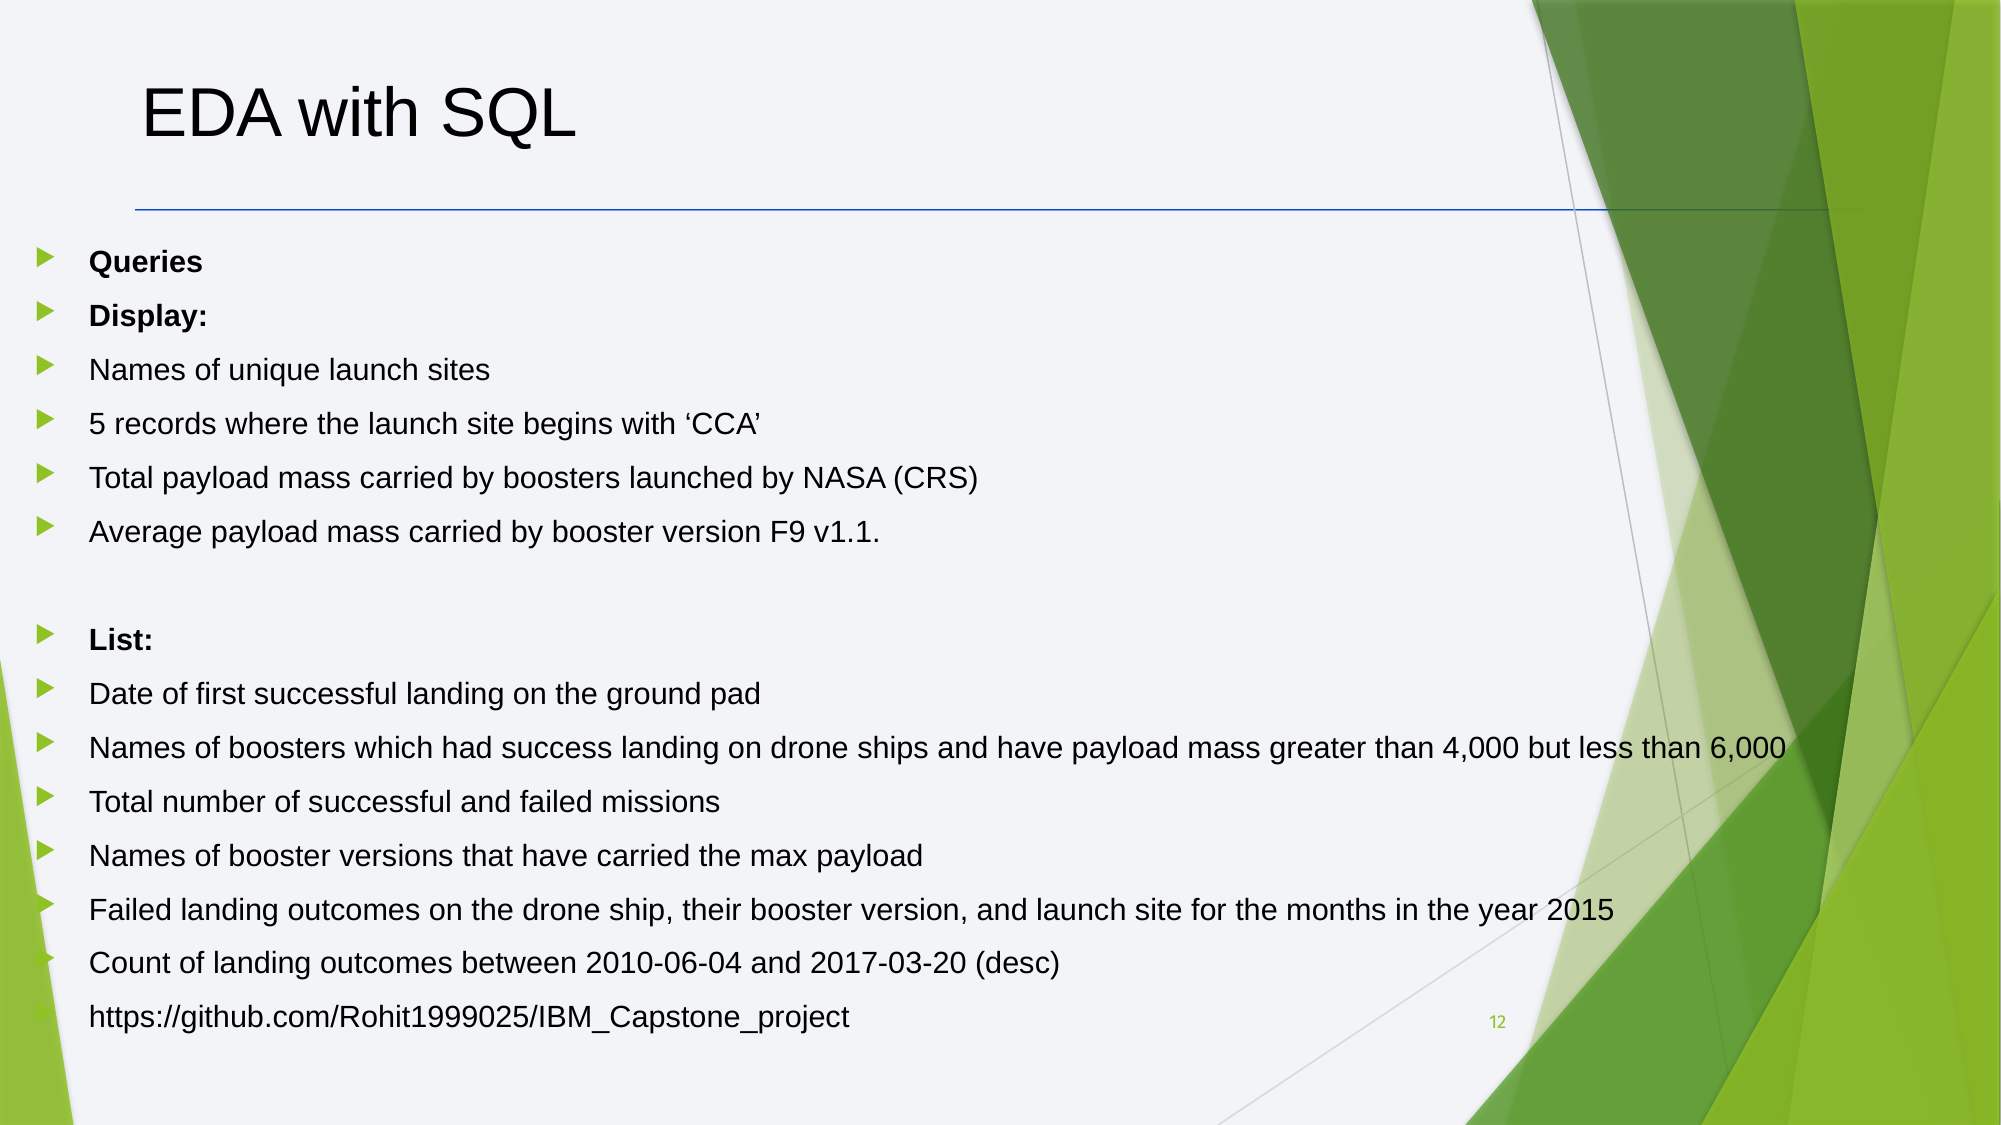

EDA with SQL
Queries
Display:
Names of unique launch sites
5 records where the launch site begins with ‘CCA’
Total payload mass carried by boosters launched by NASA (CRS)
Average payload mass carried by booster version F9 v1.1.

List:
Date of first successful landing on the ground pad
Names of boosters which had success landing on drone ships and have payload mass greater than 4,000 but less than 6,000
Total number of successful and failed missions
Names of booster versions that have carried the max payload
Failed landing outcomes on the drone ship, their booster version, and launch site for the months in the year 2015
Count of landing outcomes between 2010-06-04 and 2017-03-20 (desc)
https://github.com/Rohit1999025/IBM_Capstone_project

12